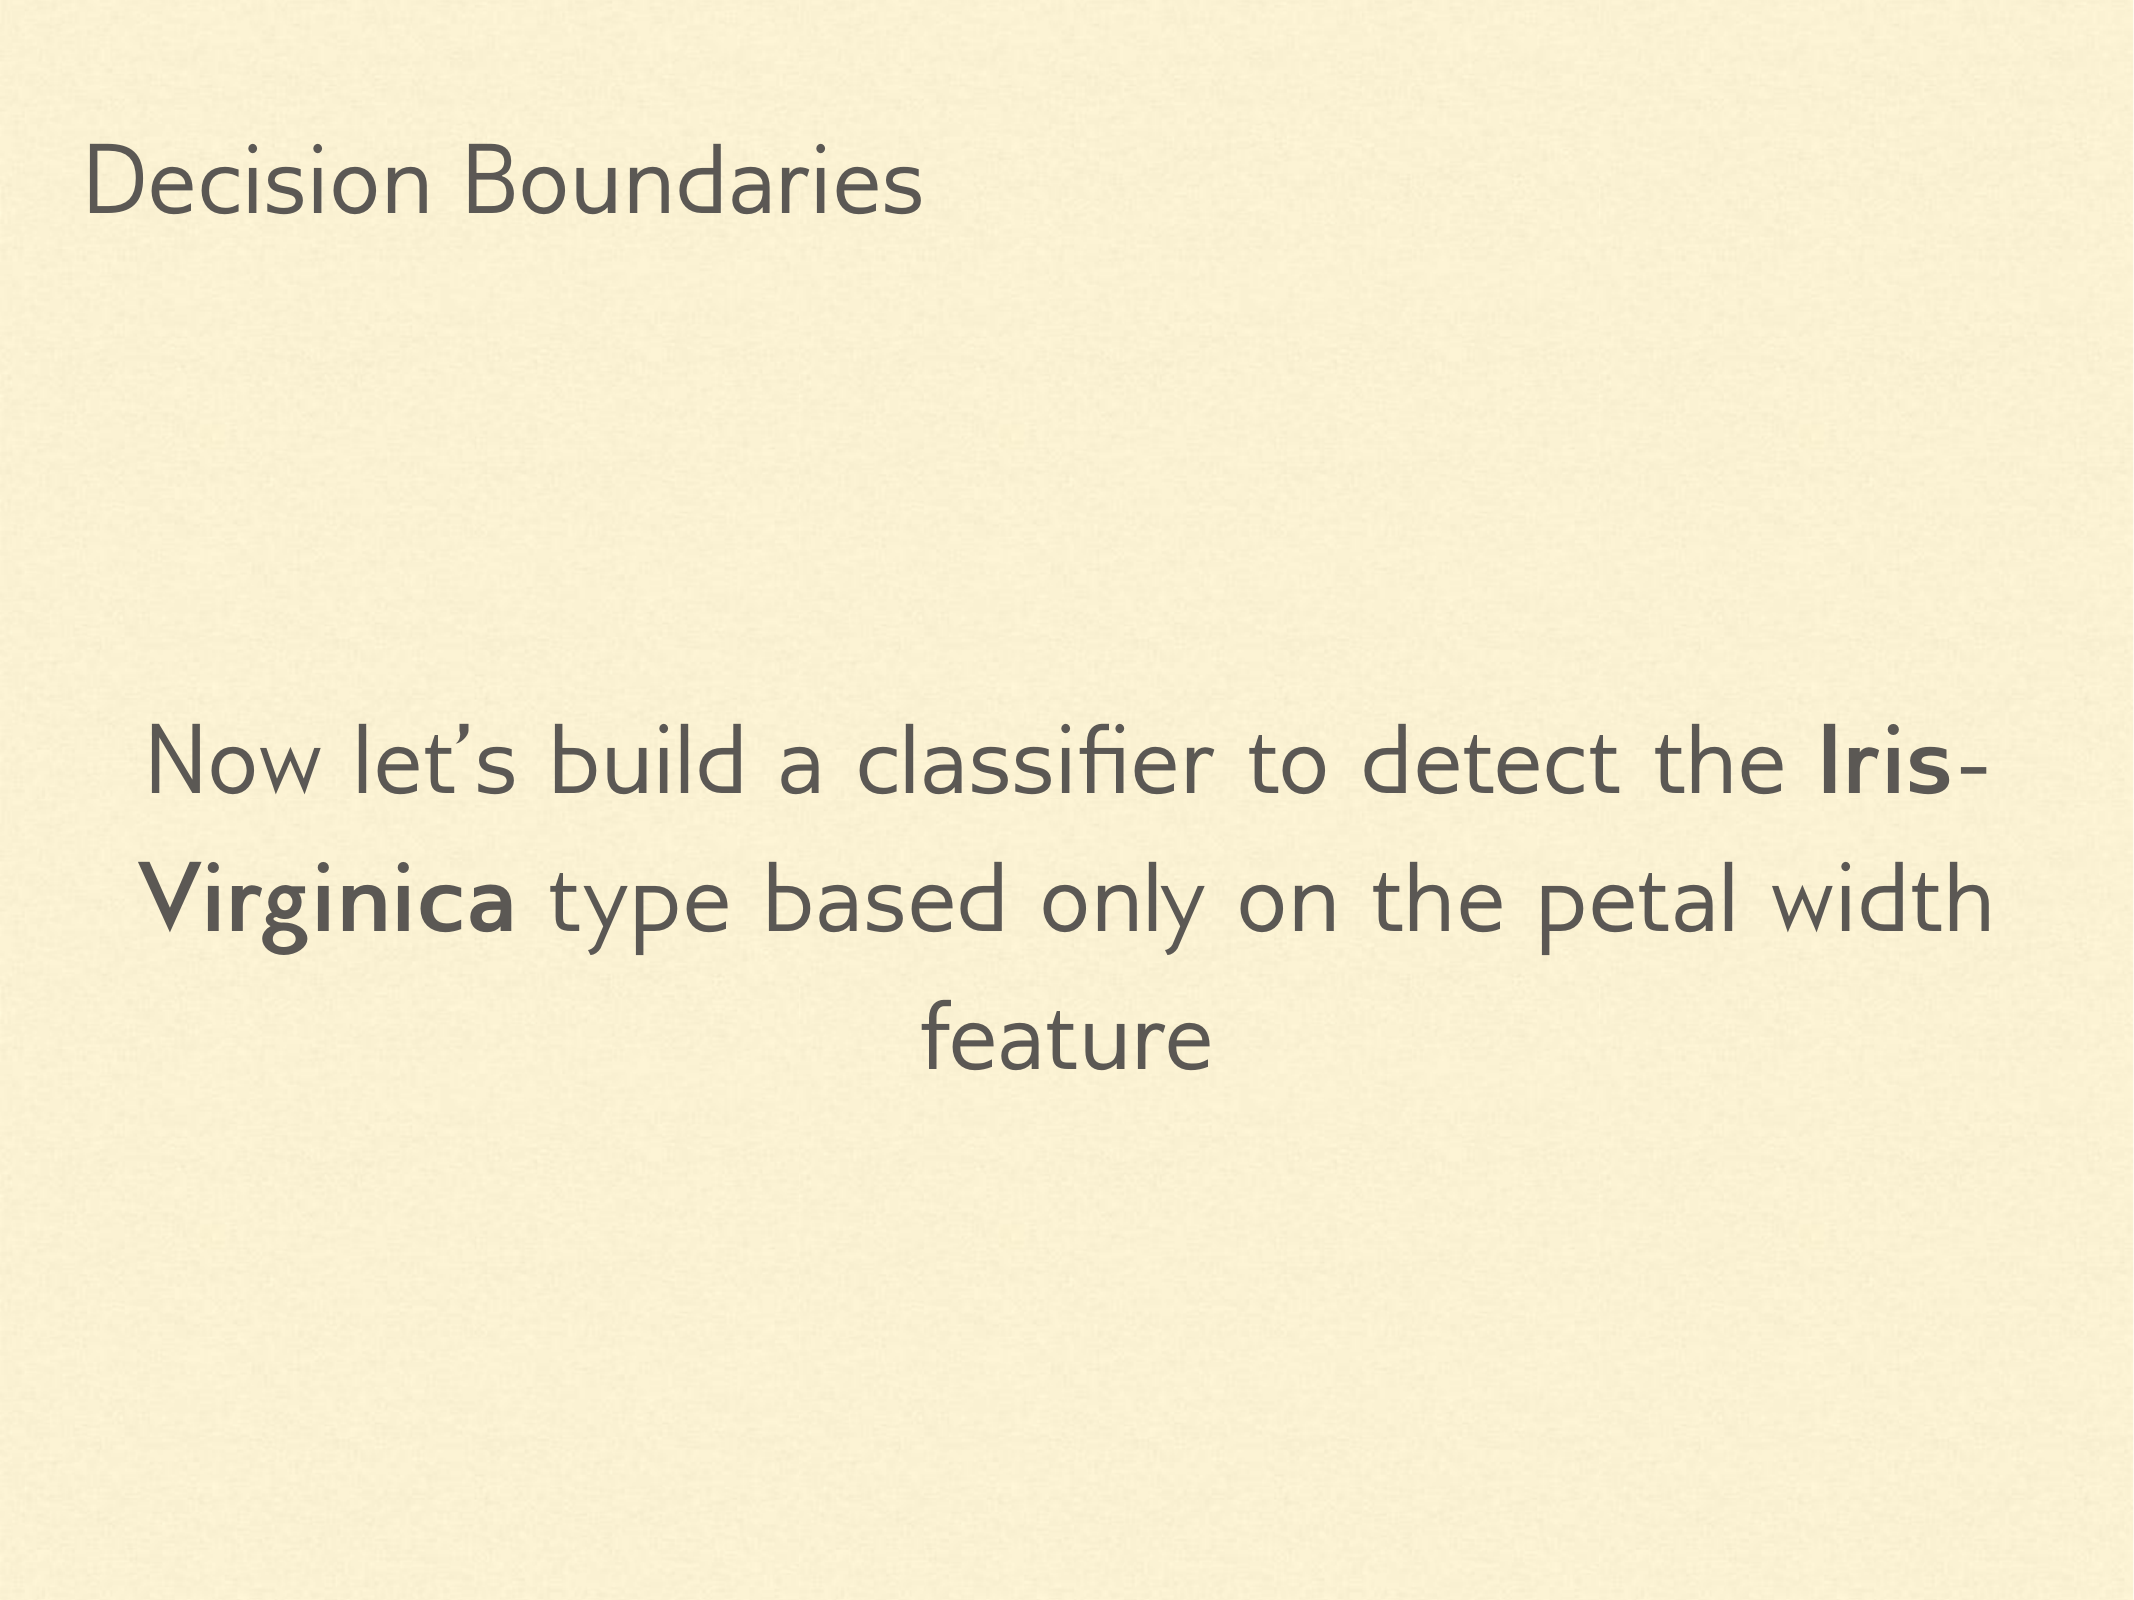

Decision Boundaries
Now let’s build a classifier to detect the Iris-Virginica type based only on the petal width feature